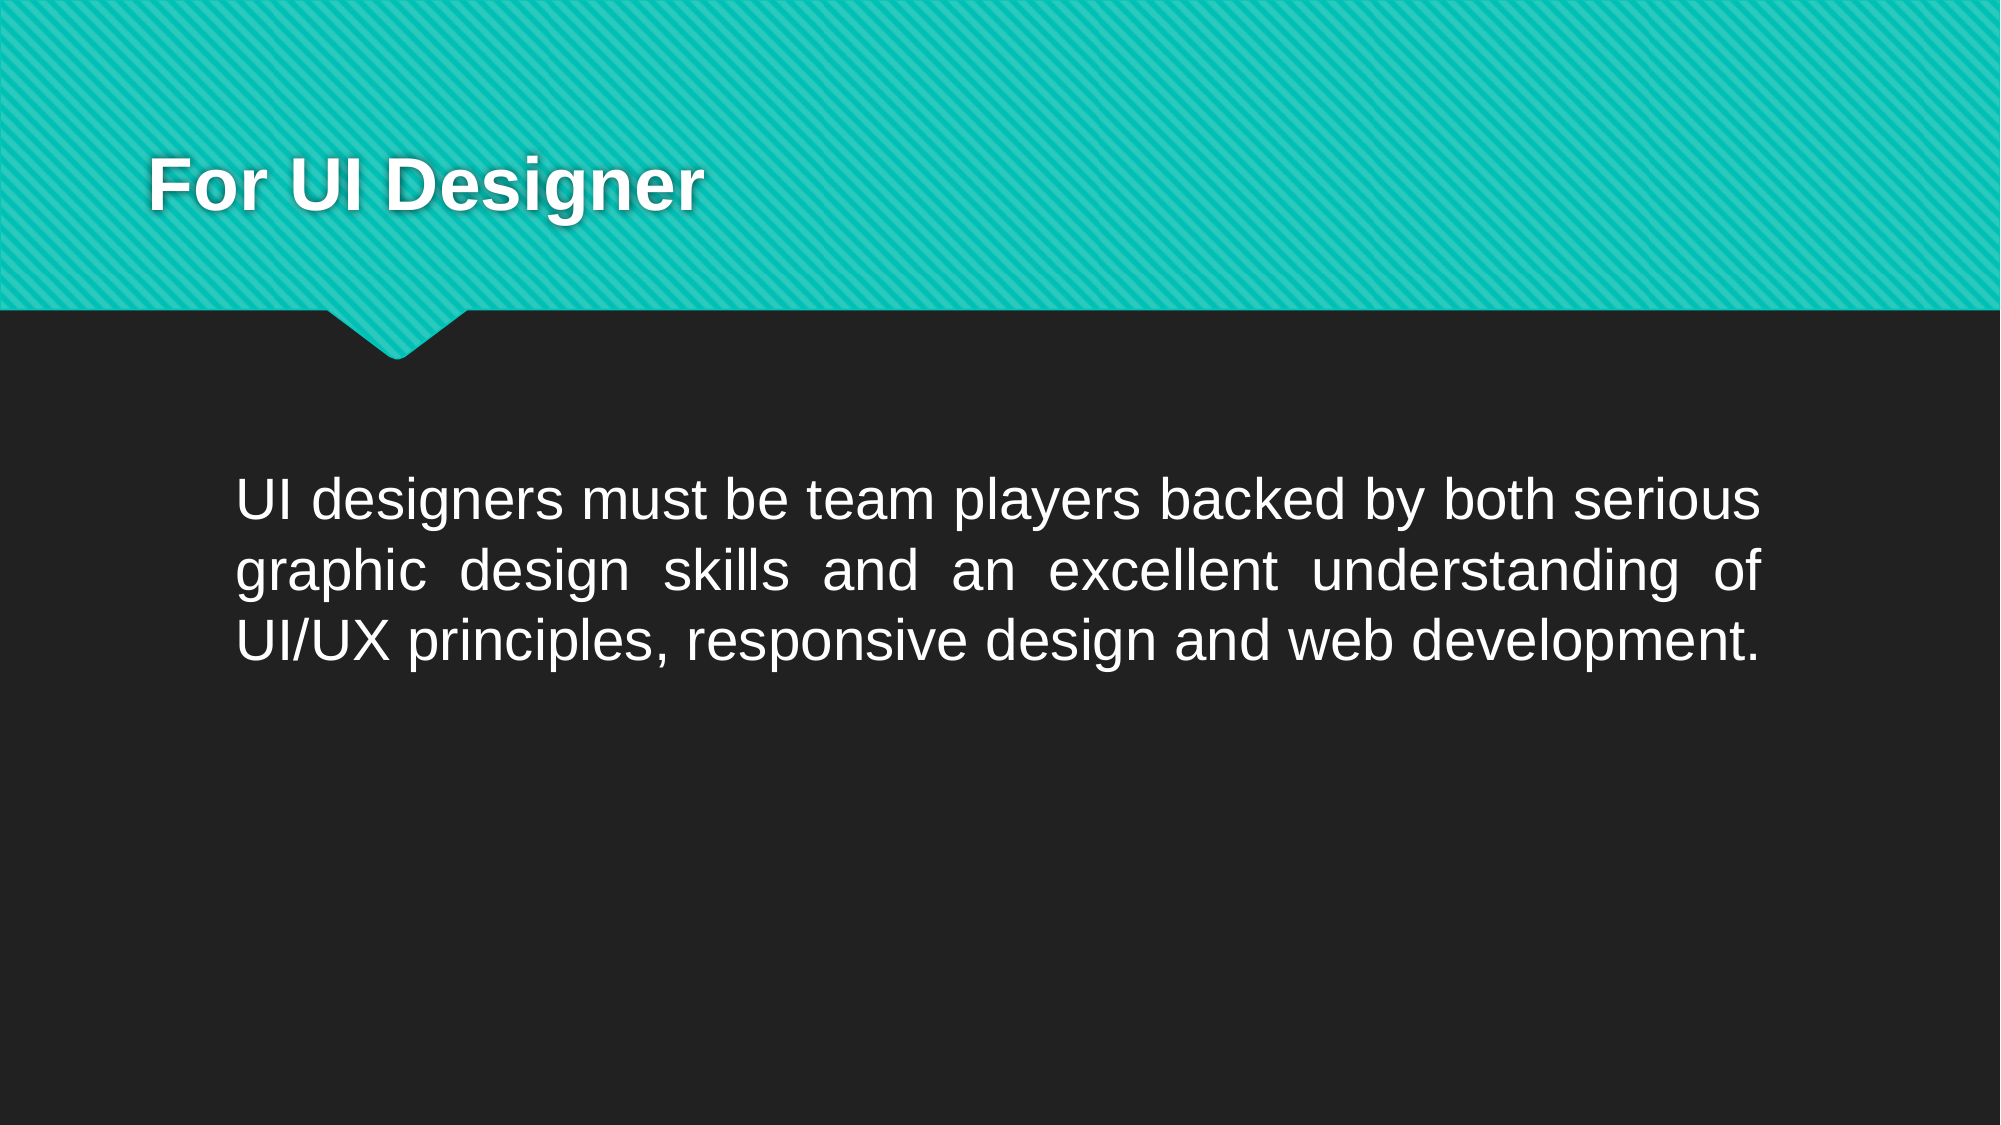

# For UI Designer
UI designers must be team players backed by both serious graphic design skills and an excellent understanding of UI/UX principles, responsive design and web development.